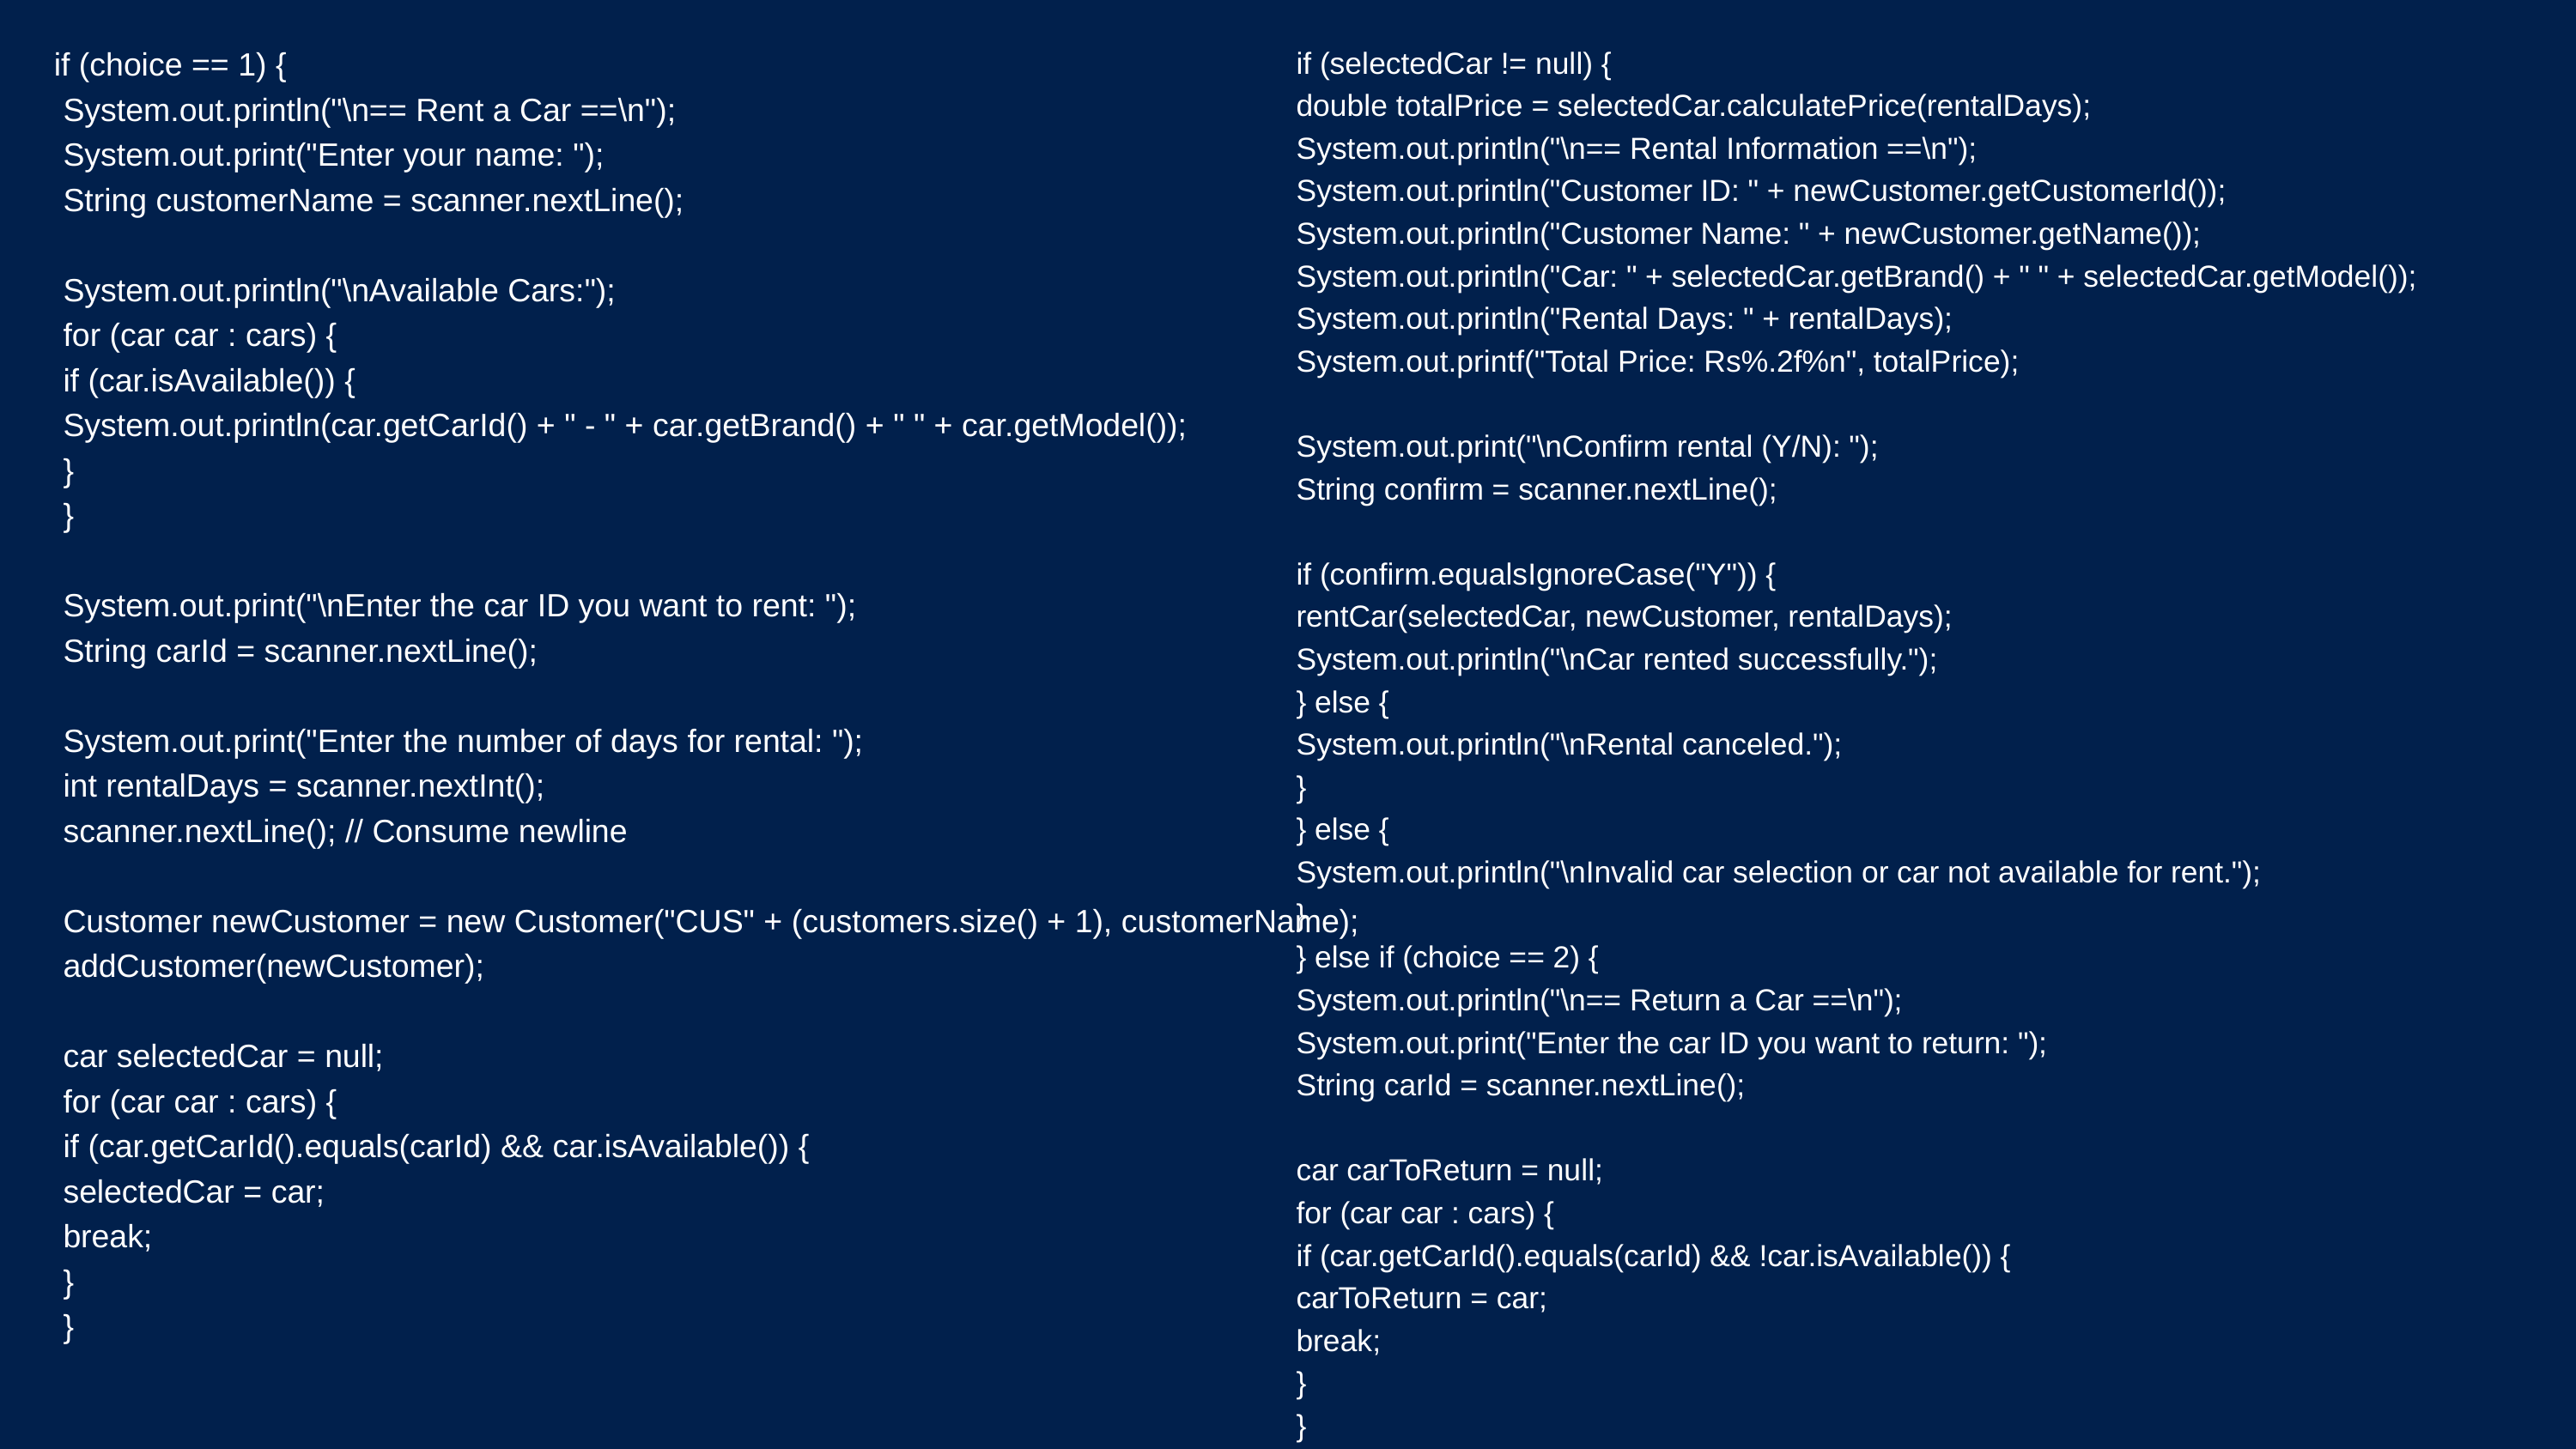

if (choice == 1) {
 System.out.println("\n== Rent a Car ==\n");
 System.out.print("Enter your name: ");
 String customerName = scanner.nextLine();

 System.out.println("\nAvailable Cars:");
 for (car car : cars) {
 if (car.isAvailable()) {
 System.out.println(car.getCarId() + " - " + car.getBrand() + " " + car.getModel());
 }
 }

 System.out.print("\nEnter the car ID you want to rent: ");
 String carId = scanner.nextLine();

 System.out.print("Enter the number of days for rental: ");
 int rentalDays = scanner.nextInt();
 scanner.nextLine(); // Consume newline

 Customer newCustomer = new Customer("CUS" + (customers.size() + 1), customerName);
 addCustomer(newCustomer);

 car selectedCar = null;
 for (car car : cars) {
 if (car.getCarId().equals(carId) && car.isAvailable()) {
 selectedCar = car;
 break;
 }
 }

 if (selectedCar != null) {
 double totalPrice = selectedCar.calculatePrice(rentalDays);
 System.out.println("\n== Rental Information ==\n");
 System.out.println("Customer ID: " + newCustomer.getCustomerId());
 System.out.println("Customer Name: " + newCustomer.getName());
 System.out.println("Car: " + selectedCar.getBrand() + " " + selectedCar.getModel());
 System.out.println("Rental Days: " + rentalDays);
 System.out.printf("Total Price: Rs%.2f%n", totalPrice);

 System.out.print("\nConfirm rental (Y/N): ");
 String confirm = scanner.nextLine();

 if (confirm.equalsIgnoreCase("Y")) {
 rentCar(selectedCar, newCustomer, rentalDays);
 System.out.println("\nCar rented successfully.");
 } else {
 System.out.println("\nRental canceled.");
 }
 } else {
 System.out.println("\nInvalid car selection or car not available for rent.");
 }
 } else if (choice == 2) {
 System.out.println("\n== Return a Car ==\n");
 System.out.print("Enter the car ID you want to return: ");
 String carId = scanner.nextLine();

 car carToReturn = null;
 for (car car : cars) {
 if (car.getCarId().equals(carId) && !car.isAvailable()) {
 carToReturn = car;
 break;
 }
 }